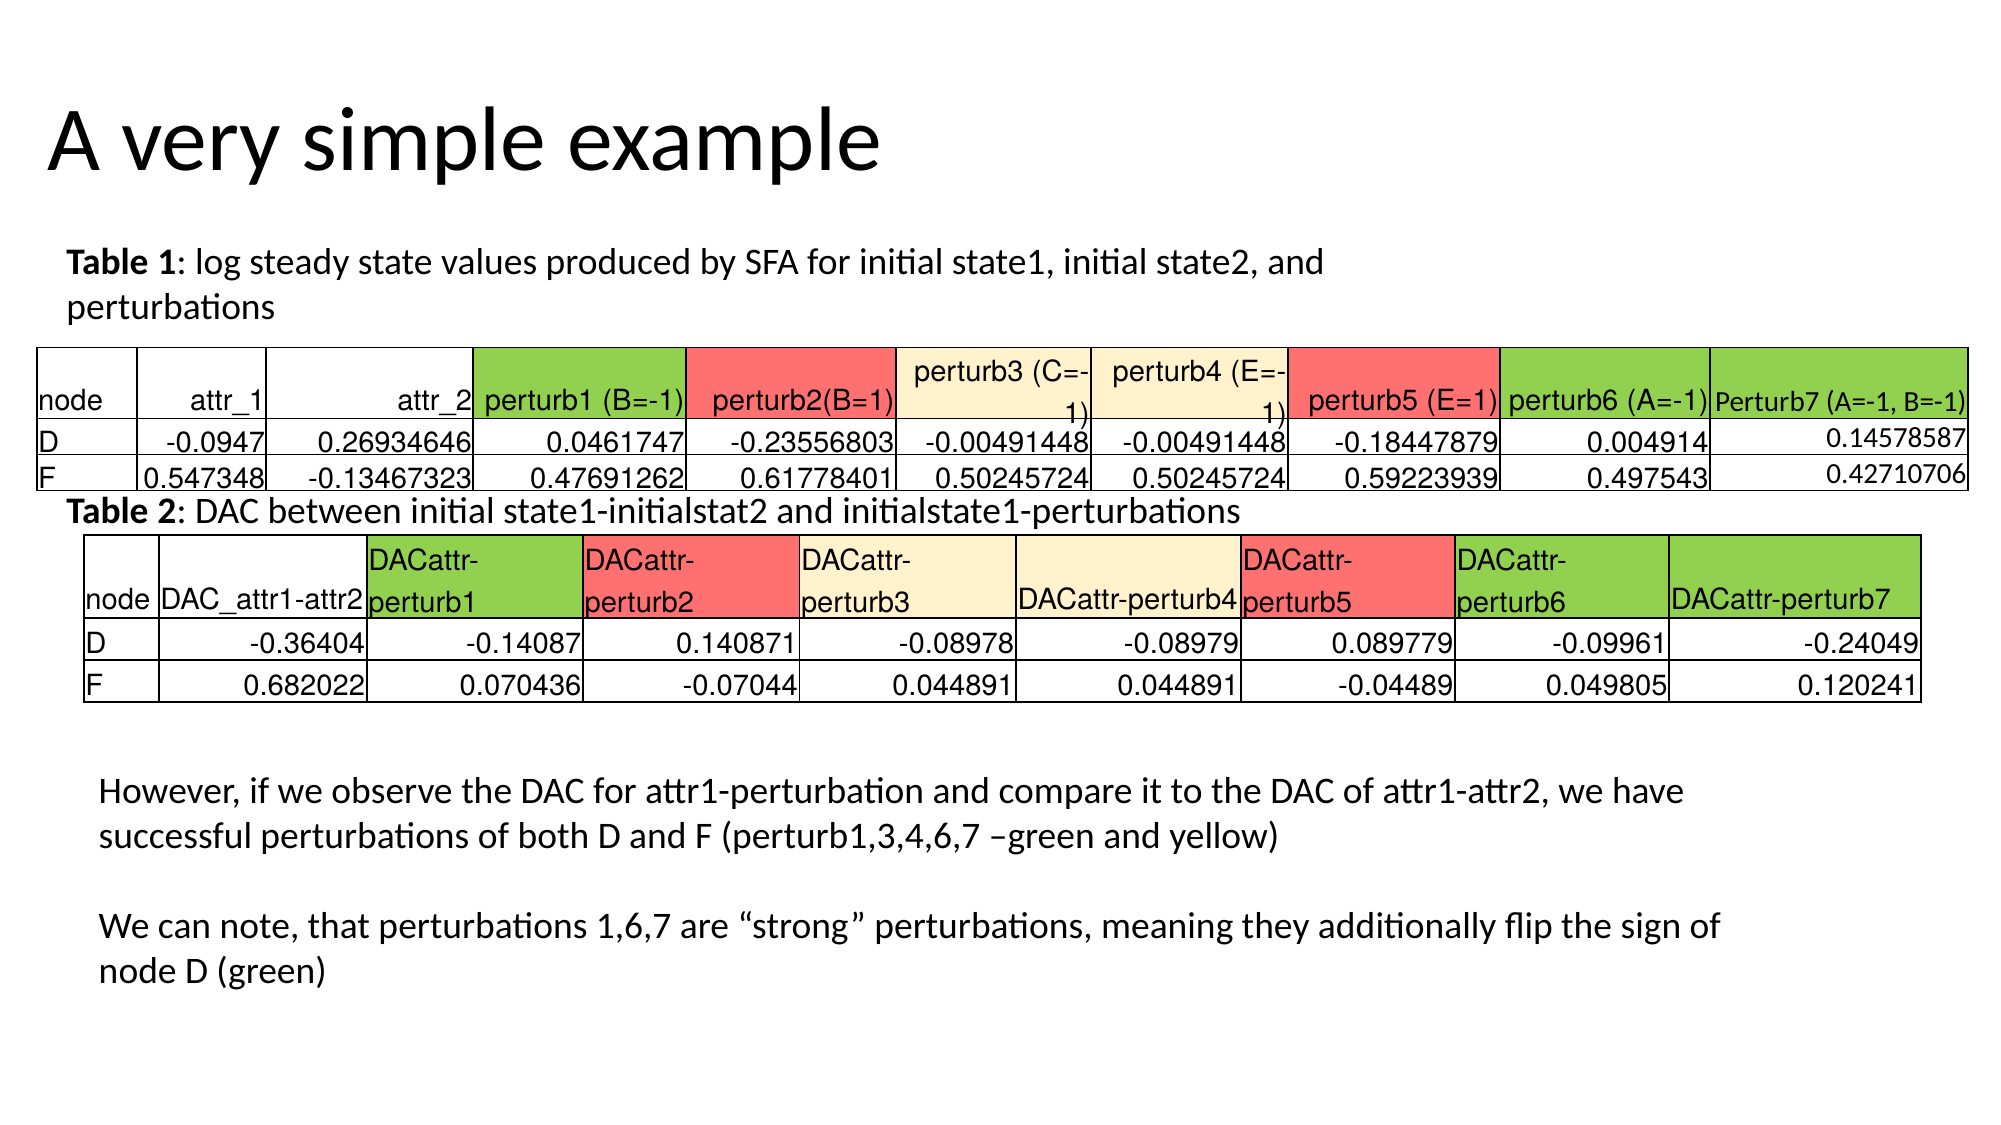

A very simple example
Table 1: log steady state values produced by SFA for initial state1, initial state2, and perturbations

| node | attr\_1 | attr\_2 | perturb1 (B=-1) | perturb2(B=1) | perturb3 (C=-1) | perturb4 (E=-1) | perturb5 (E=1) | perturb6 (A=-1) | Perturb7 (A=-1, B=-1) |
| --- | --- | --- | --- | --- | --- | --- | --- | --- | --- |
| D | -0.0947 | 0.26934646 | 0.0461747 | -0.23556803 | -0.00491448 | -0.00491448 | -0.18447879 | 0.004914 | 0.14578587 |
| F | 0.547348 | -0.13467323 | 0.47691262 | 0.61778401 | 0.50245724 | 0.50245724 | 0.59223939 | 0.497543 | 0.42710706 |
Table 2: DAC between initial state1-initialstat2 and initialstate1-perturbations
| node | DAC\_attr1-attr2 | DACattr-perturb1 | DACattr-perturb2 | DACattr-perturb3 | DACattr-perturb4 | DACattr-perturb5 | DACattr-perturb6 | DACattr-perturb7 |
| --- | --- | --- | --- | --- | --- | --- | --- | --- |
| D | -0.36404 | -0.14087 | 0.140871 | -0.08978 | -0.08979 | 0.089779 | -0.09961 | -0.24049 |
| F | 0.682022 | 0.070436 | -0.07044 | 0.044891 | 0.044891 | -0.04489 | 0.049805 | 0.120241 |
However, if we observe the DAC for attr1-perturbation and compare it to the DAC of attr1-attr2, we have successful perturbations of both D and F (perturb1,3,4,6,7 –green and yellow)

We can note, that perturbations 1,6,7 are “strong” perturbations, meaning they additionally flip the sign of node D (green)